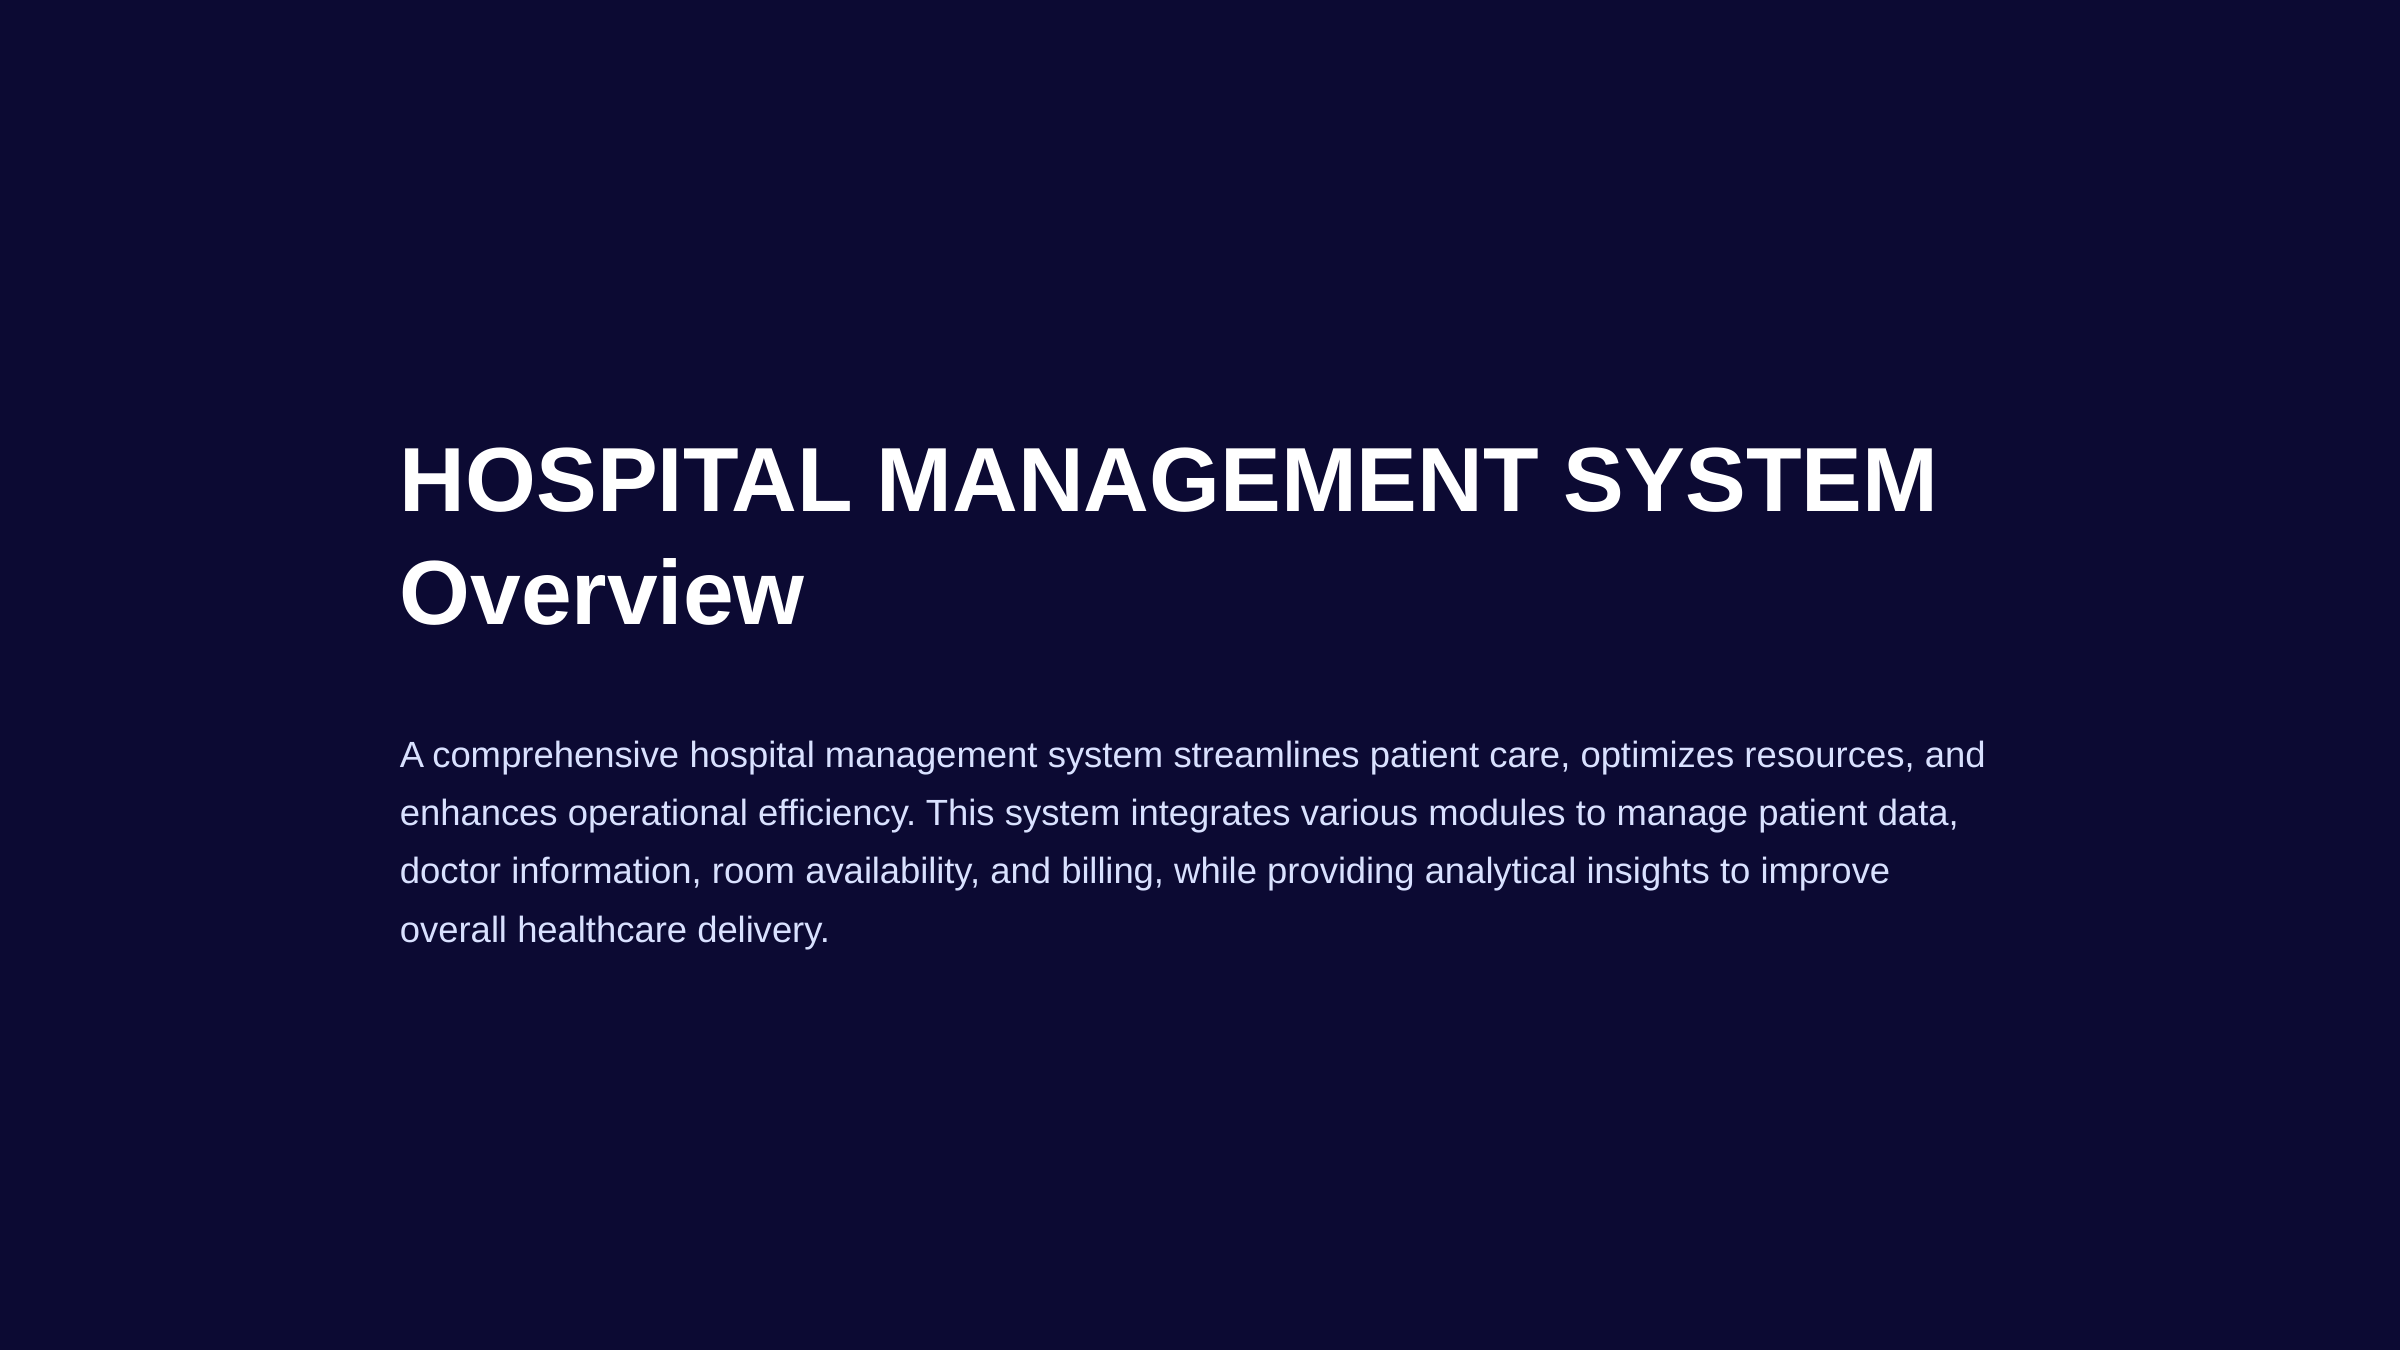

HOSPITAL MANAGEMENT SYSTEM Overview
A comprehensive hospital management system streamlines patient care, optimizes resources, and enhances operational efficiency. This system integrates various modules to manage patient data, doctor information, room availability, and billing, while providing analytical insights to improve overall healthcare delivery.